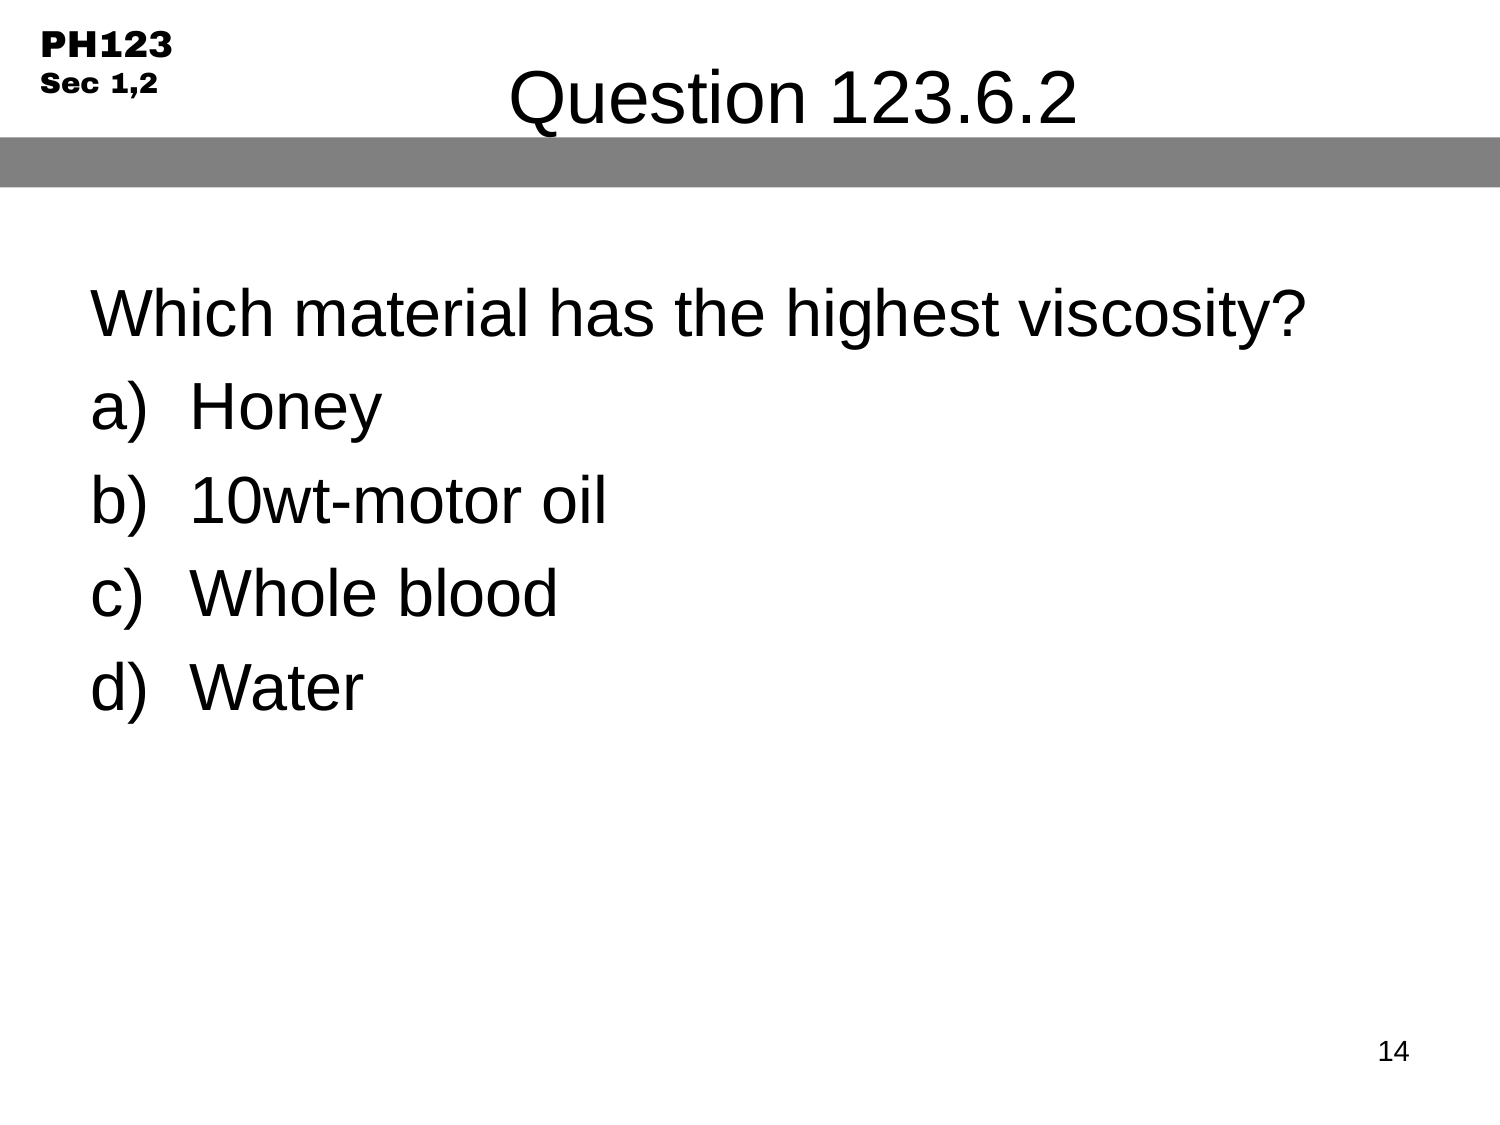

# Question 123.6.2
Which material has the highest viscosity?
Honey
10wt-motor oil
Whole blood
Water

14